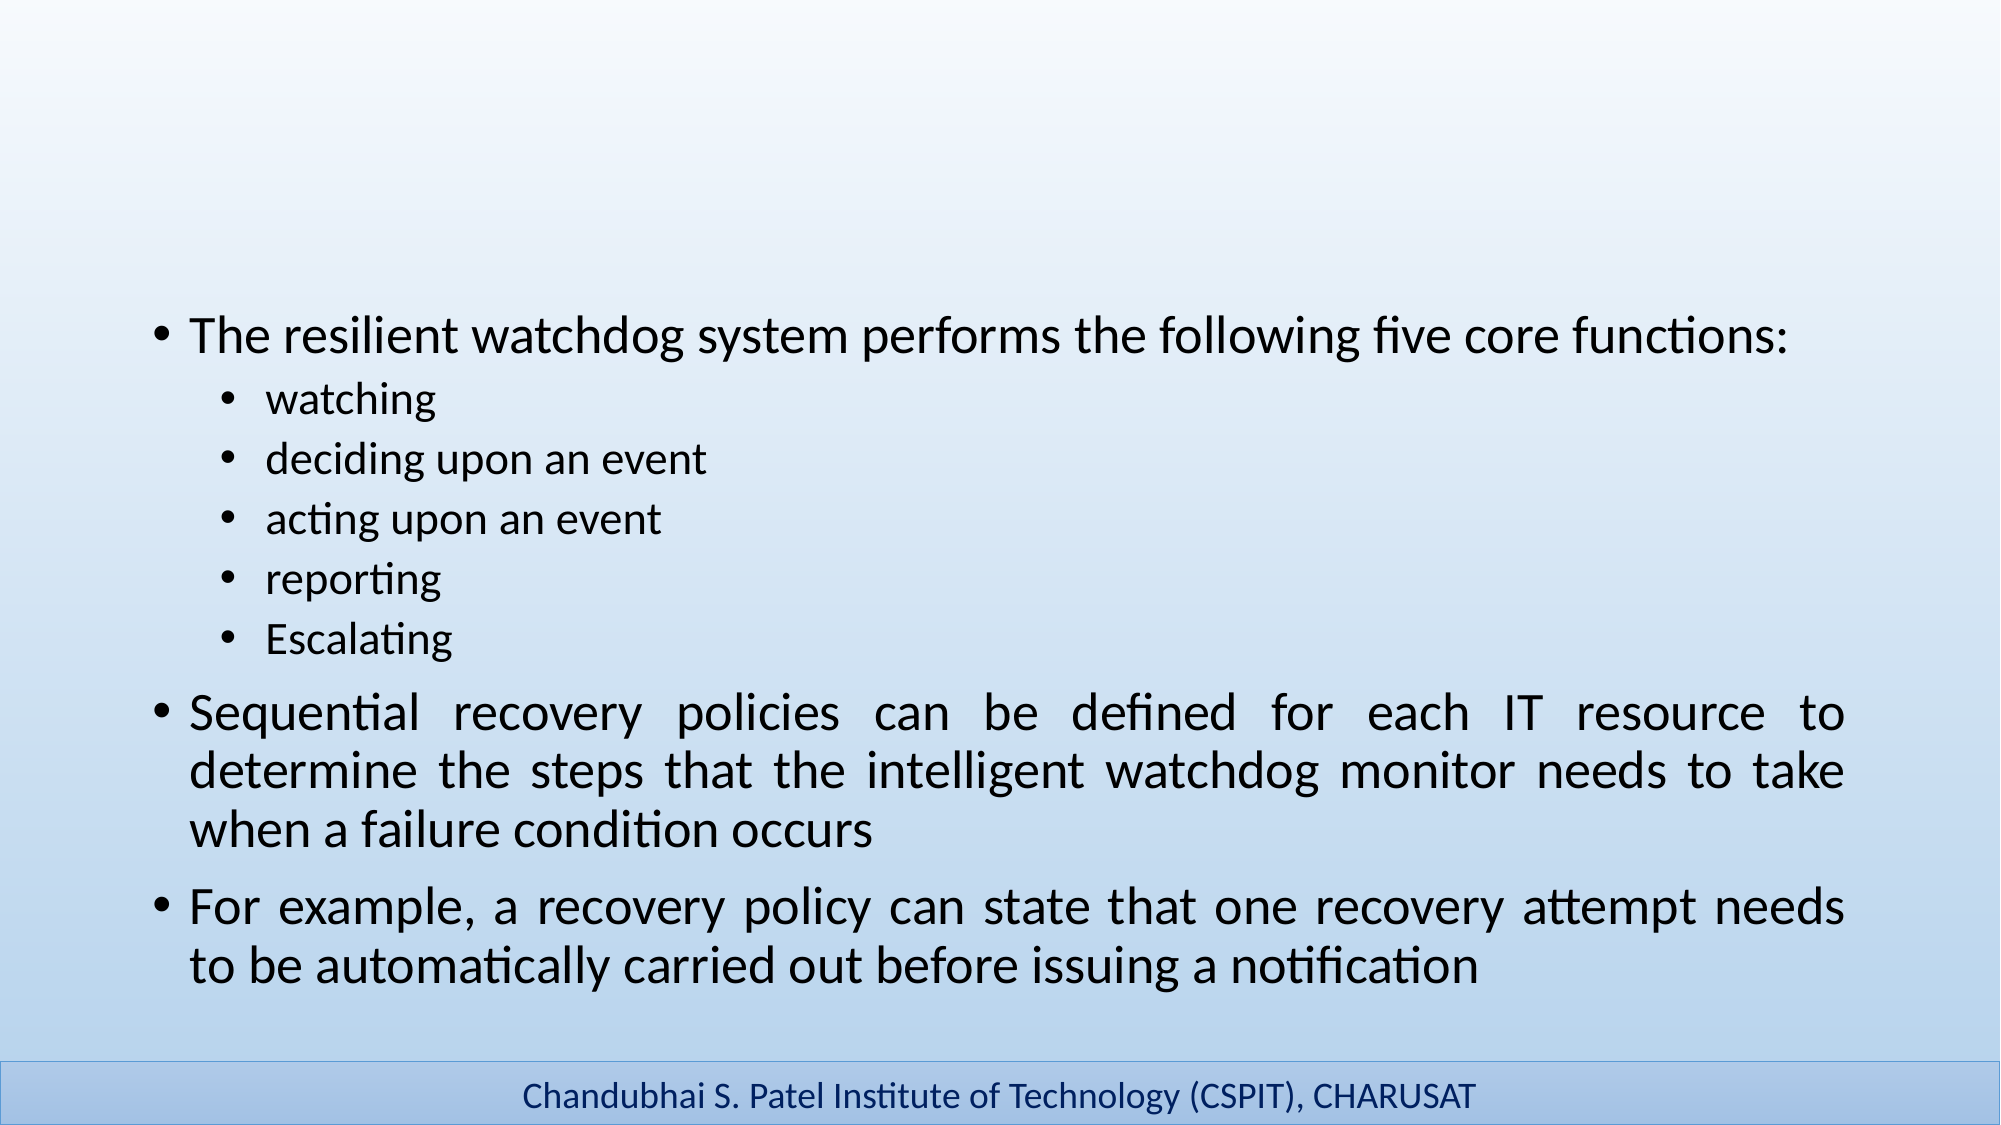

#
The resilient watchdog system performs the following five core functions:
watching
deciding upon an event
acting upon an event
reporting
Escalating
Sequential recovery policies can be defined for each IT resource to determine the steps that the intelligent watchdog monitor needs to take when a failure condition occurs
For example, a recovery policy can state that one recovery attempt needs to be automatically carried out before issuing a notification